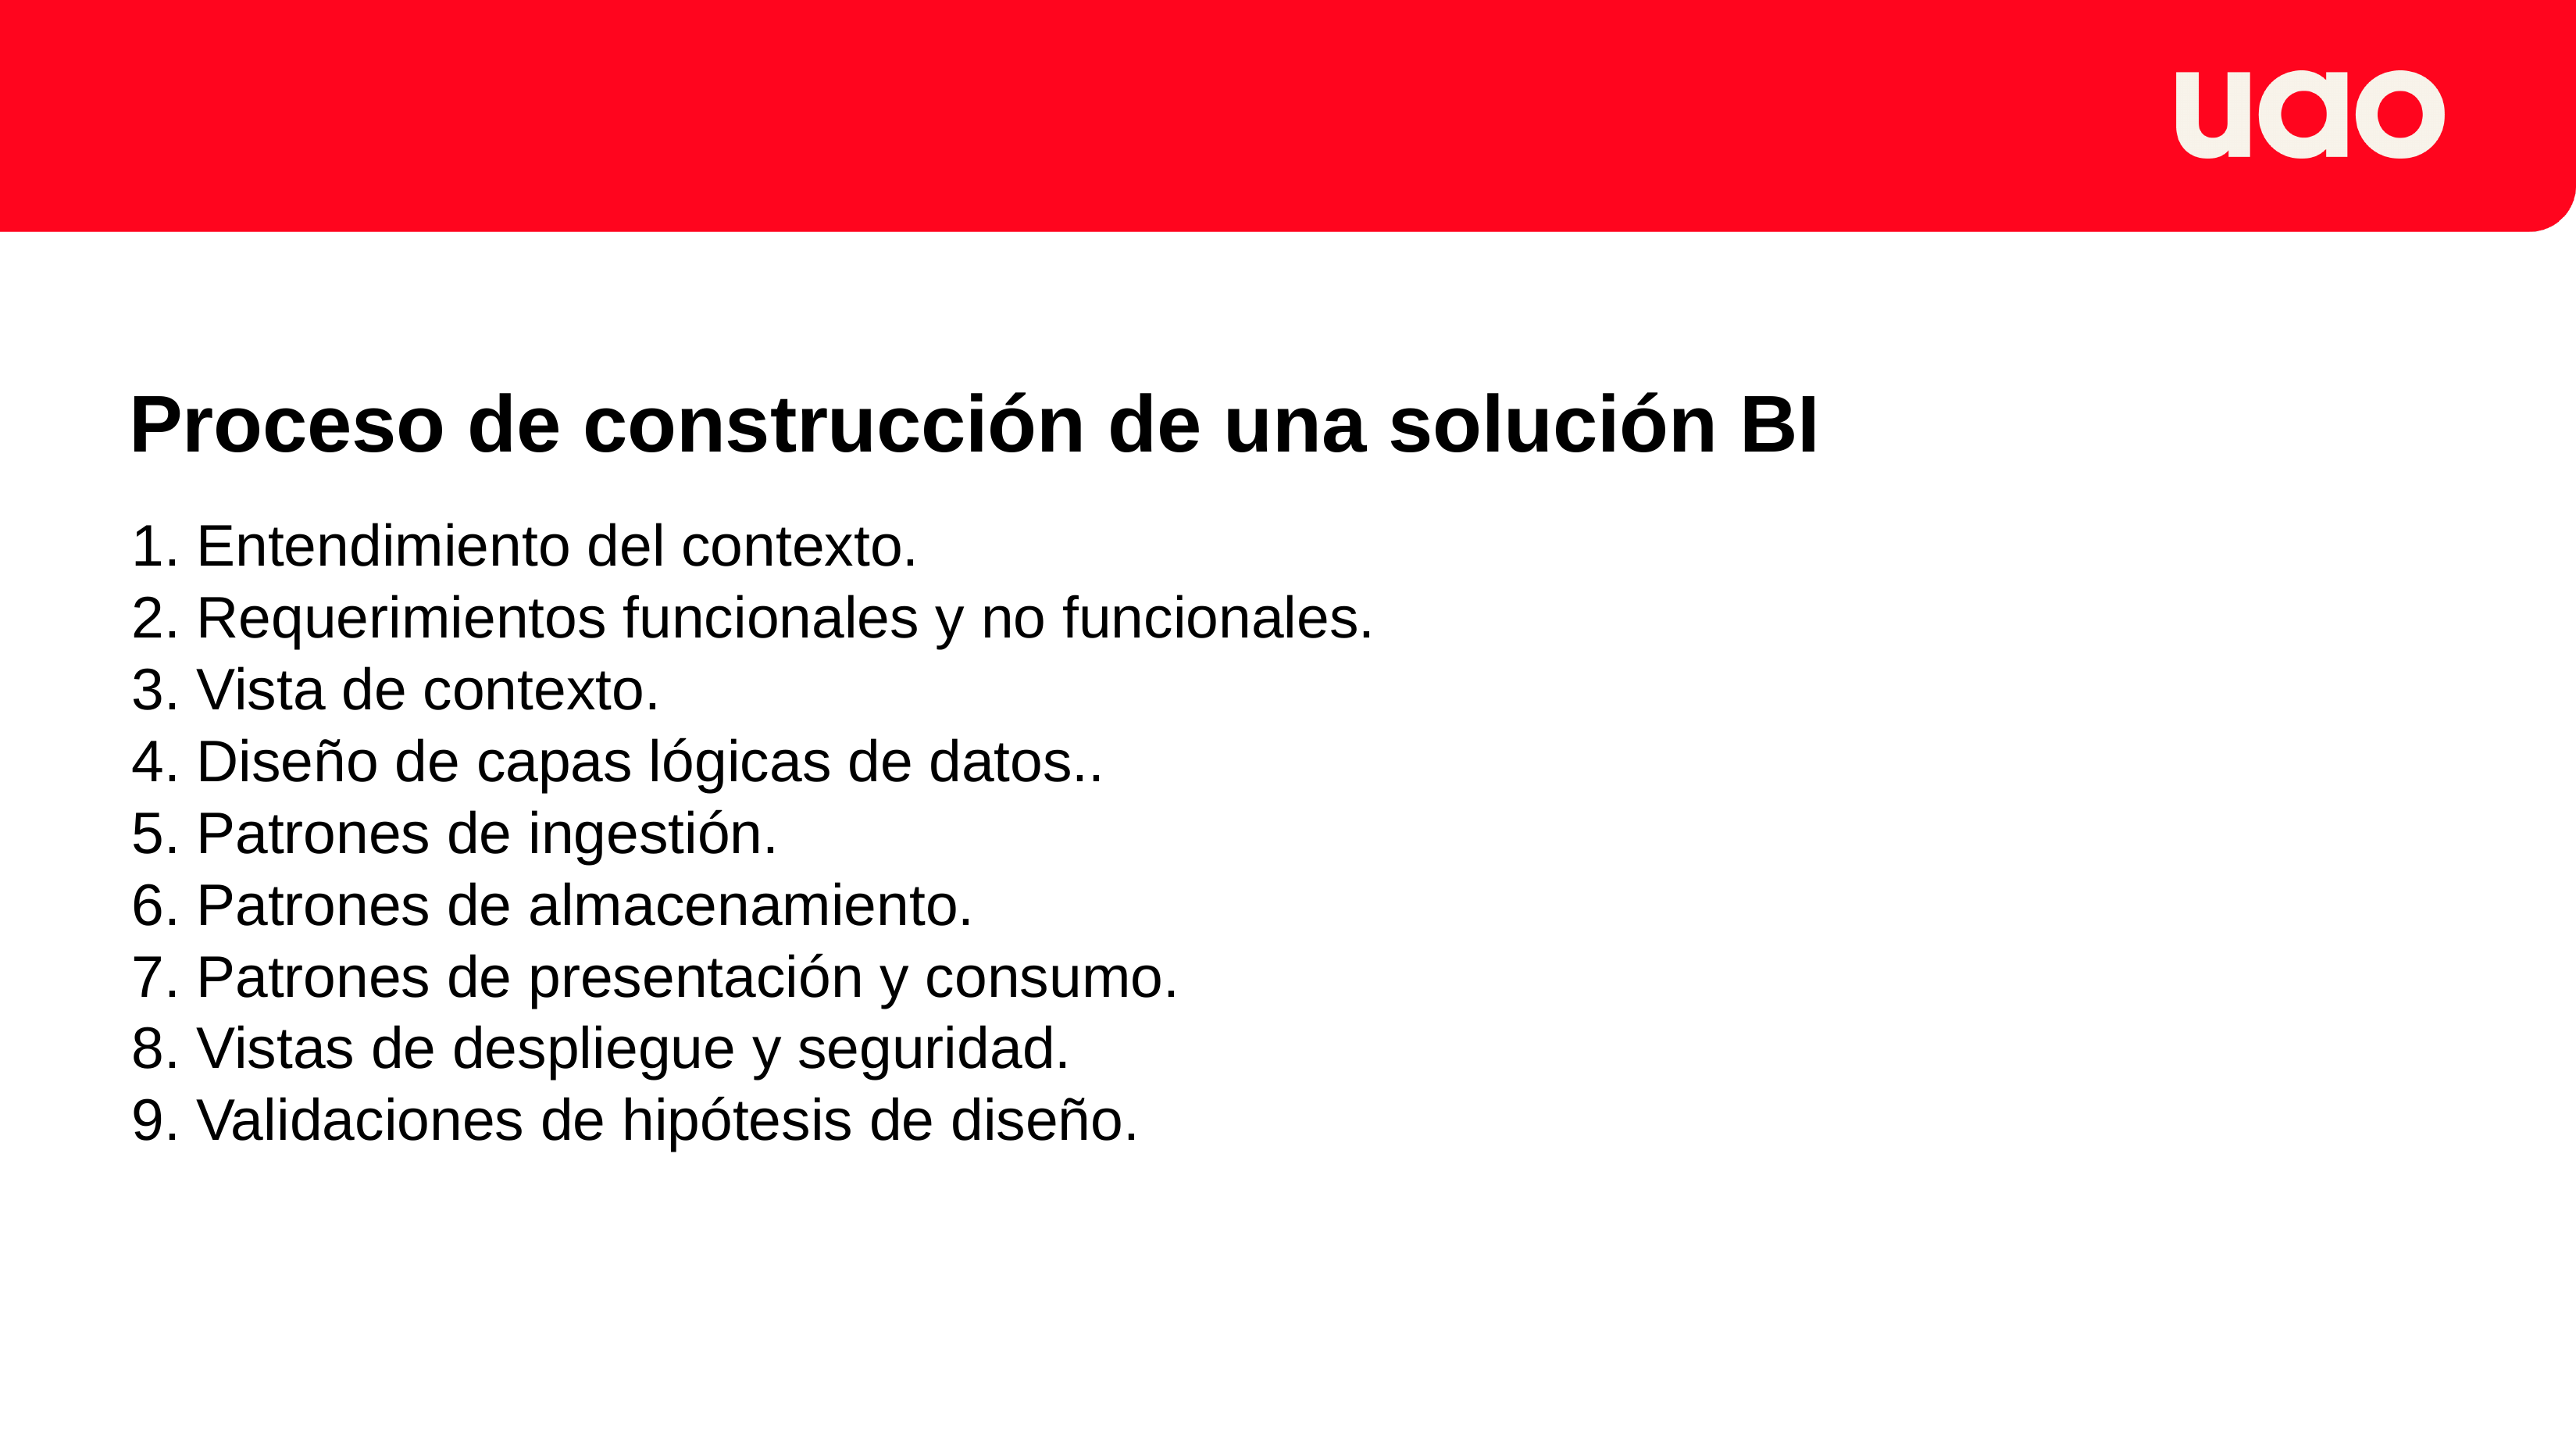

Proceso de construcción de una solución BI
1. Entendimiento del contexto.
2. Requerimientos funcionales y no funcionales.
3. Vista de contexto.
4. Diseño de capas lógicas de datos..
5. Patrones de ingestión.
6. Patrones de almacenamiento.
7. Patrones de presentación y consumo.
8. Vistas de despliegue y seguridad.
9. Validaciones de hipótesis de diseño.